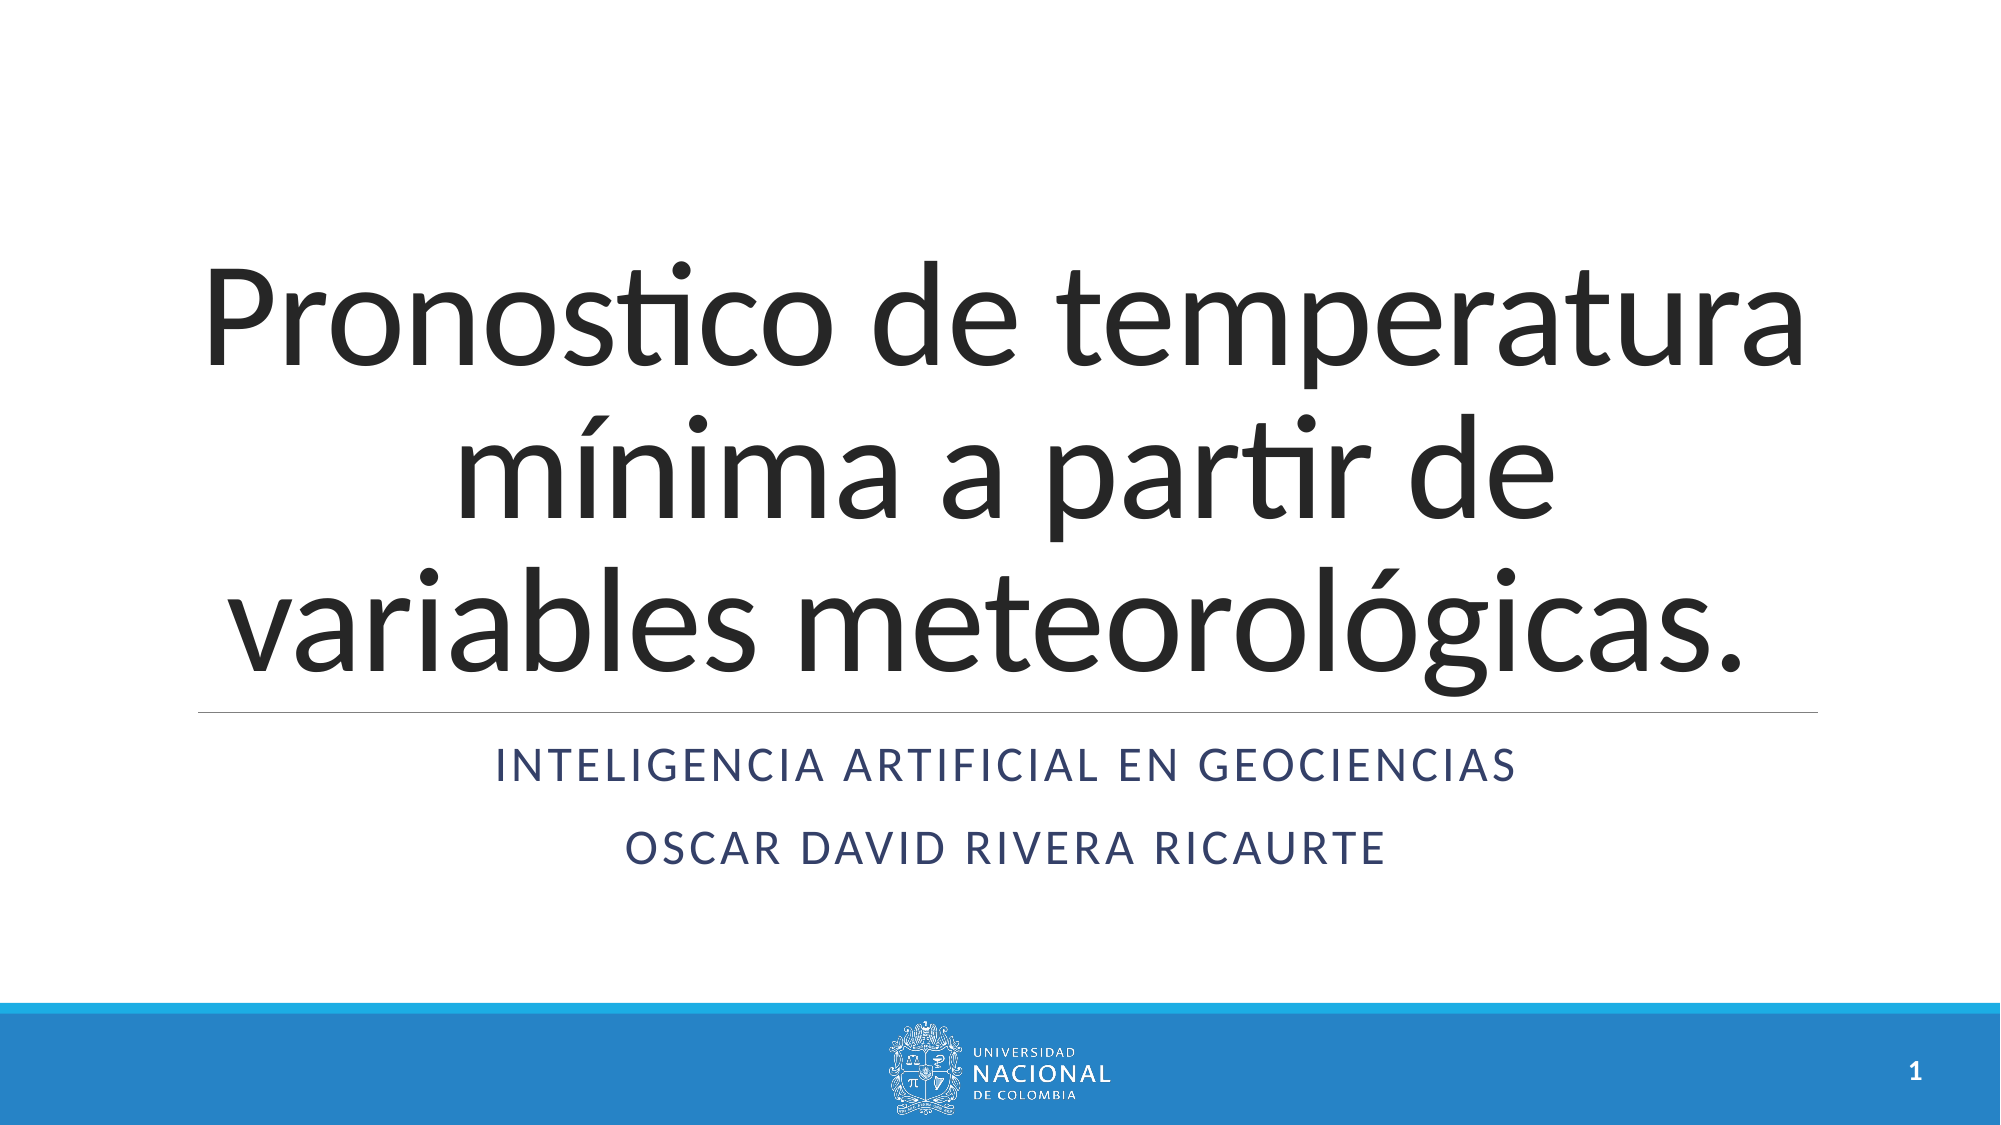

# Pronostico de temperatura mínima a partir de variables meteorológicas.
Inteligencia artificial en geociencias
Oscar David rivera Ricaurte
1